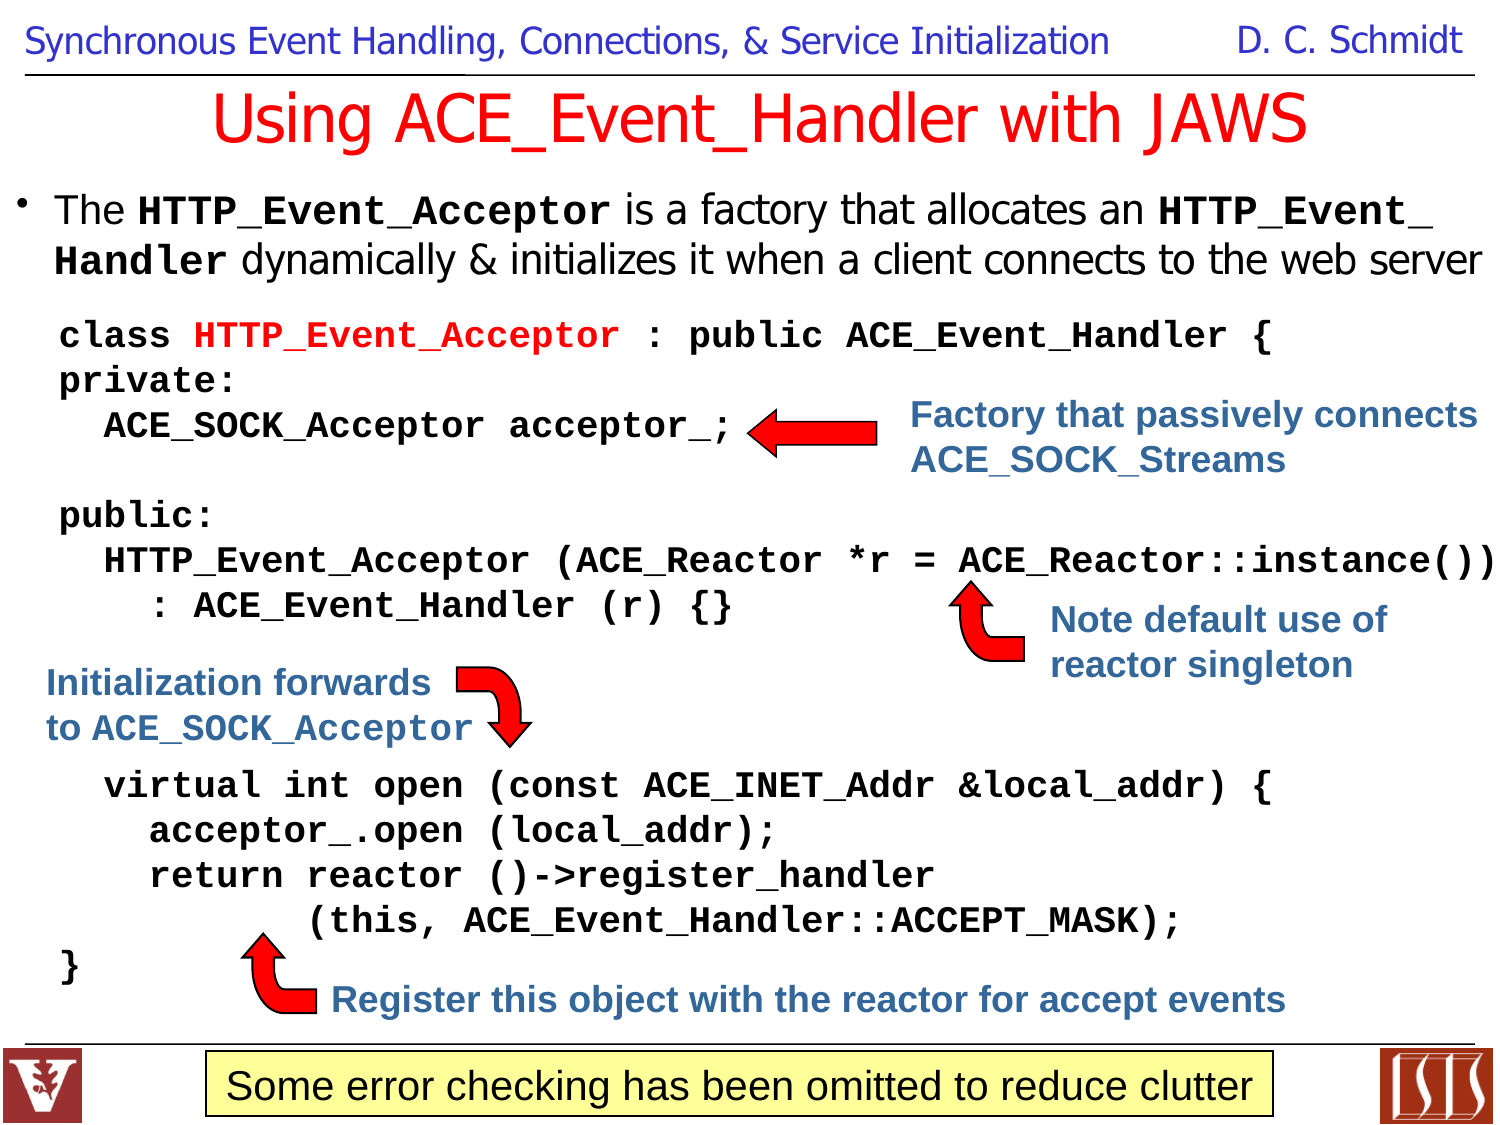

# Using ACE_Event_Handler with JAWS
The HTTP_Event_Acceptor is a factory that allocates an HTTP_Event_ Handler dynamically & initializes it when a client connects to the web server
class HTTP_Event_Acceptor : public ACE_Event_Handler {
private:
  ACE_SOCK_Acceptor acceptor_;

public:
  HTTP_Event_Acceptor (ACE_Reactor *r = ACE_Reactor::instance())
    : ACE_Event_Handler (r) {}

  virtual int open (const ACE_INET_Addr &local_addr) {
    acceptor_.open (local_addr);
    return reactor ()->register_handler
           (this, ACE_Event_Handler::ACCEPT_MASK);
}

Factory that passively connects ACE_SOCK_Streams

Note default use of reactor singleton
Initialization forwards
to ACE_SOCK_Acceptor

Register this object with the reactor for accept events
Some error checking has been omitted to reduce clutter